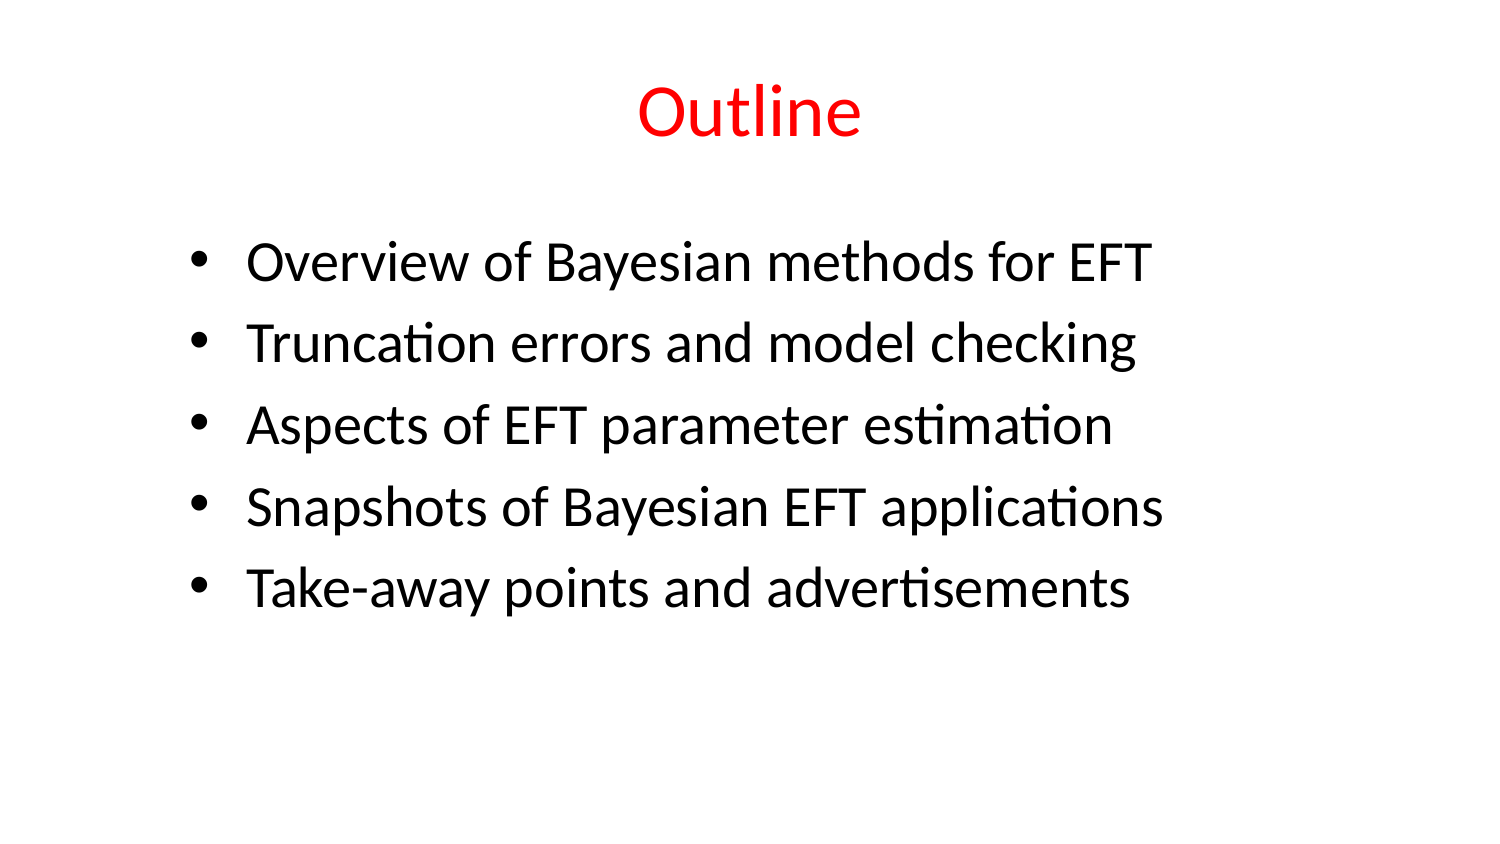

# Outline
Overview of Bayesian methods for EFT
Truncation errors and model checking
Aspects of EFT parameter estimation
Snapshots of Bayesian EFT applications
Take-away points and advertisements